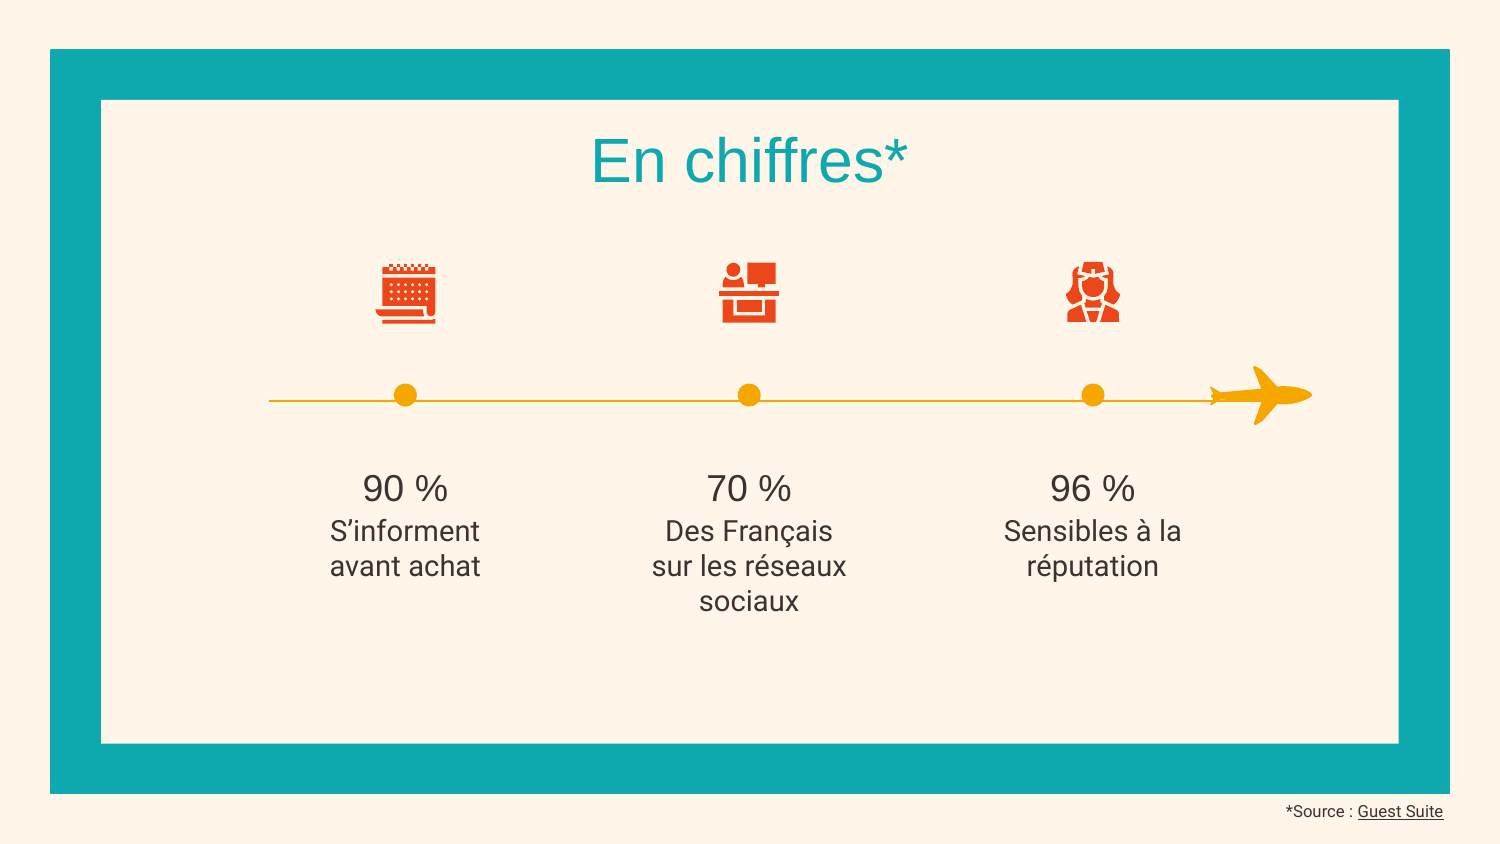

# En chiffres*

90 %
70 %
96 %
S’informent avant achat
Des Français sur les réseaux sociaux
Sensibles à la réputation
*Source : Guest Suite